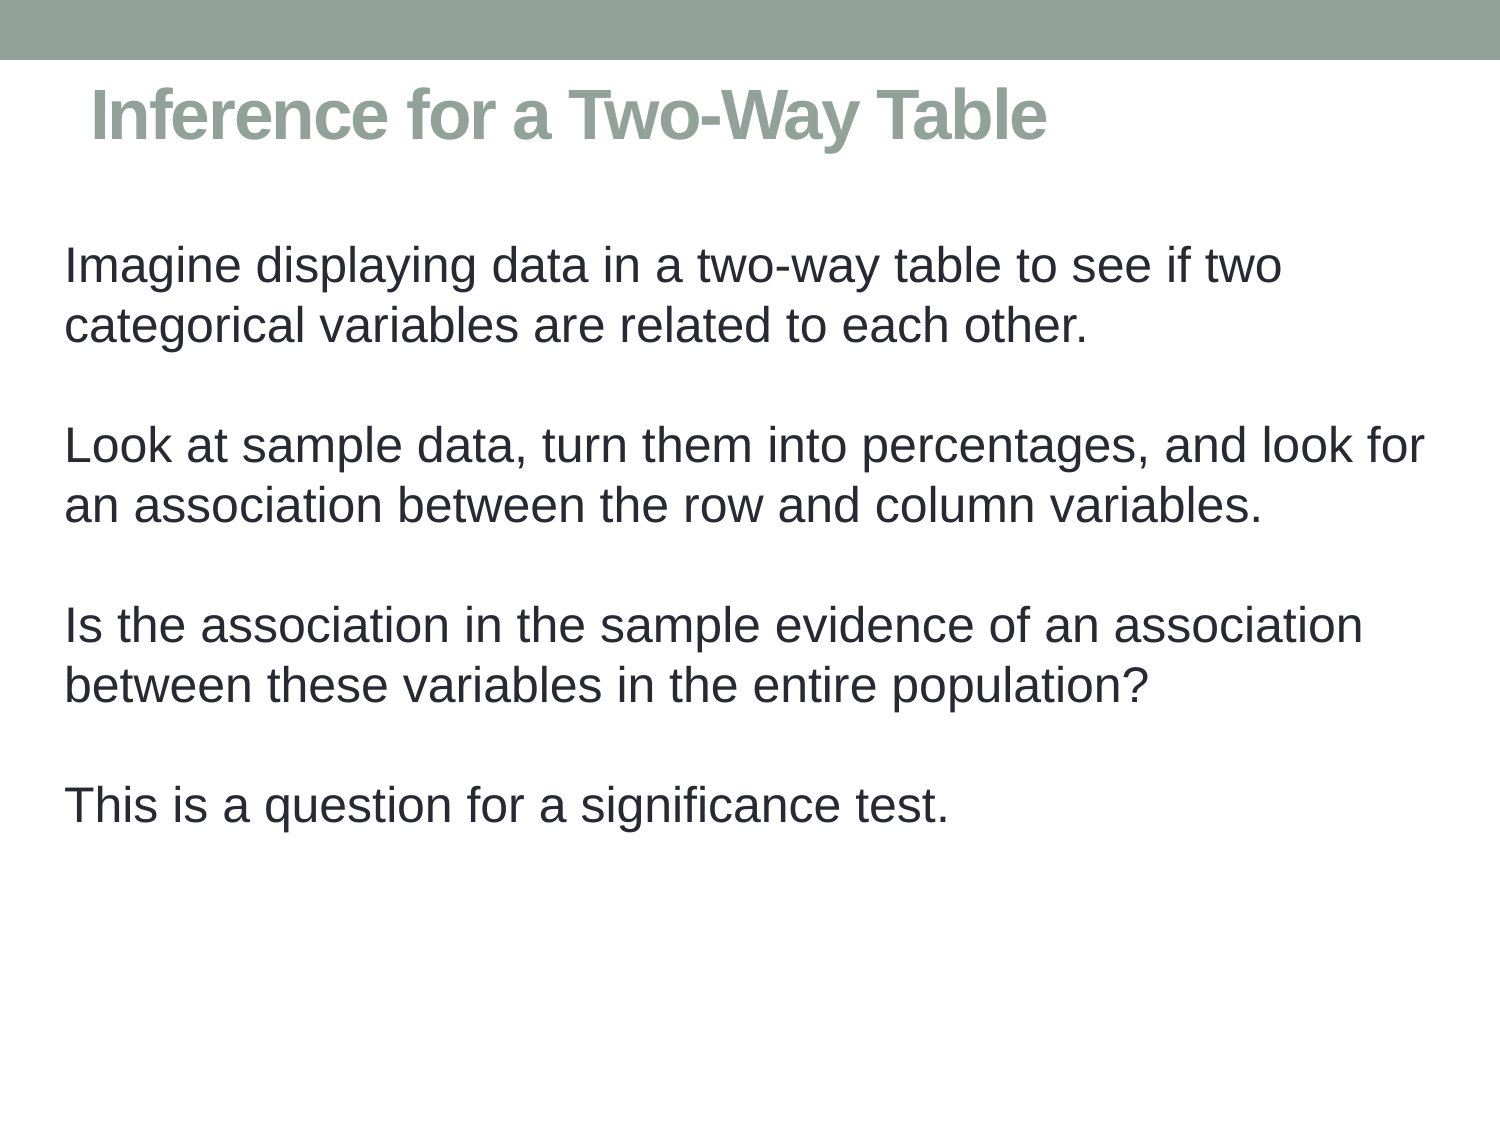

# Inference for a Two-Way Table
Imagine displaying data in a two-way table to see if two categorical variables are related to each other.

Look at sample data, turn them into percentages, and look for an association between the row and column variables.

Is the association in the sample evidence of an association between these variables in the entire population?

This is a question for a significance test.